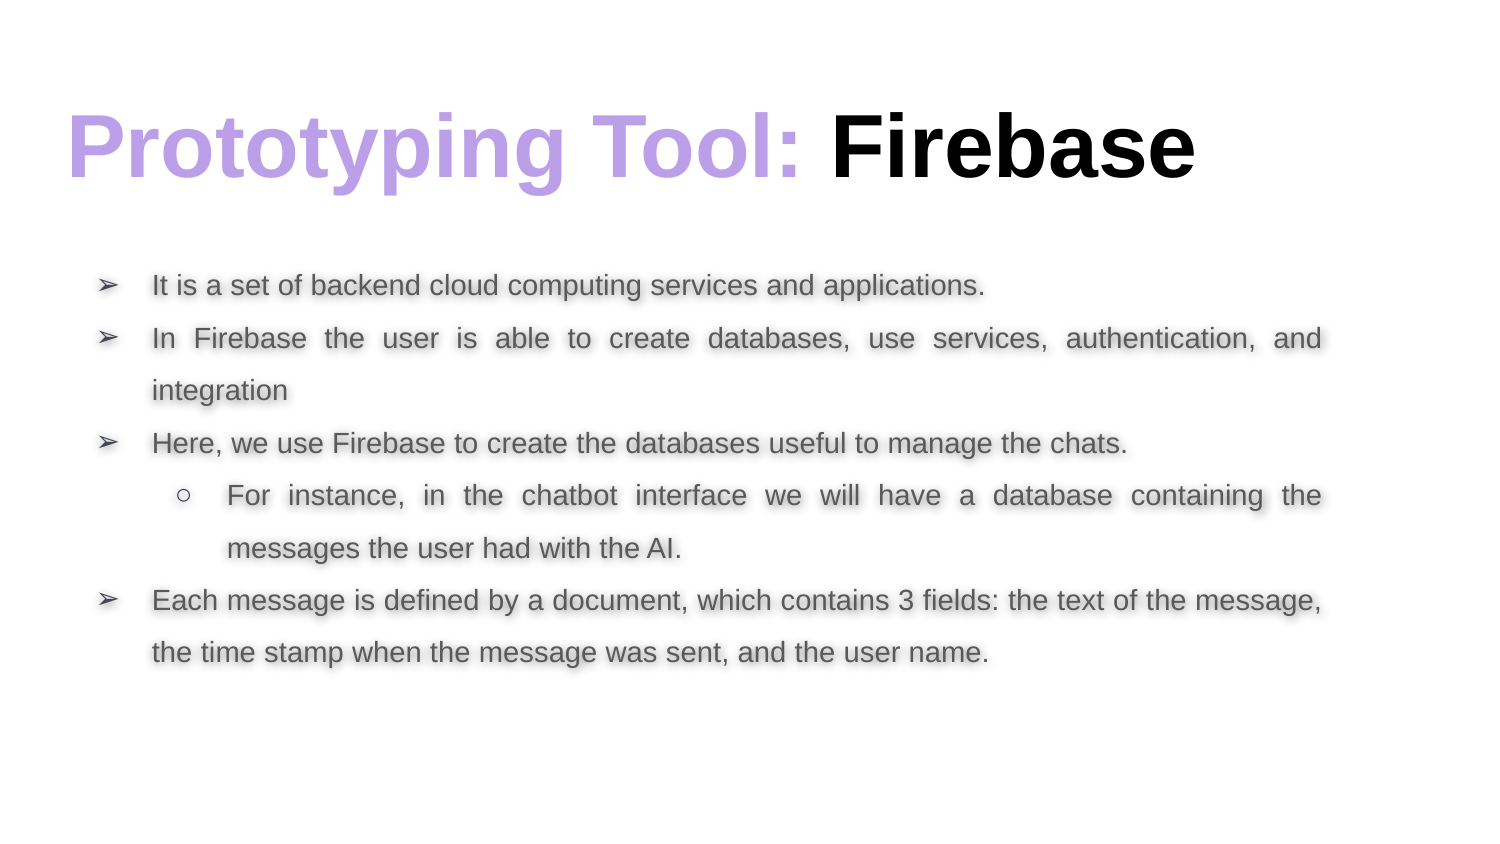

# Prototyping Tool: Firebase
It is a set of backend cloud computing services and applications.
In Firebase the user is able to create databases, use services, authentication, and integration
Here, we use Firebase to create the databases useful to manage the chats.
For instance, in the chatbot interface we will have a database containing the messages the user had with the AI.
Each message is defined by a document, which contains 3 fields: the text of the message, the time stamp when the message was sent, and the user name.